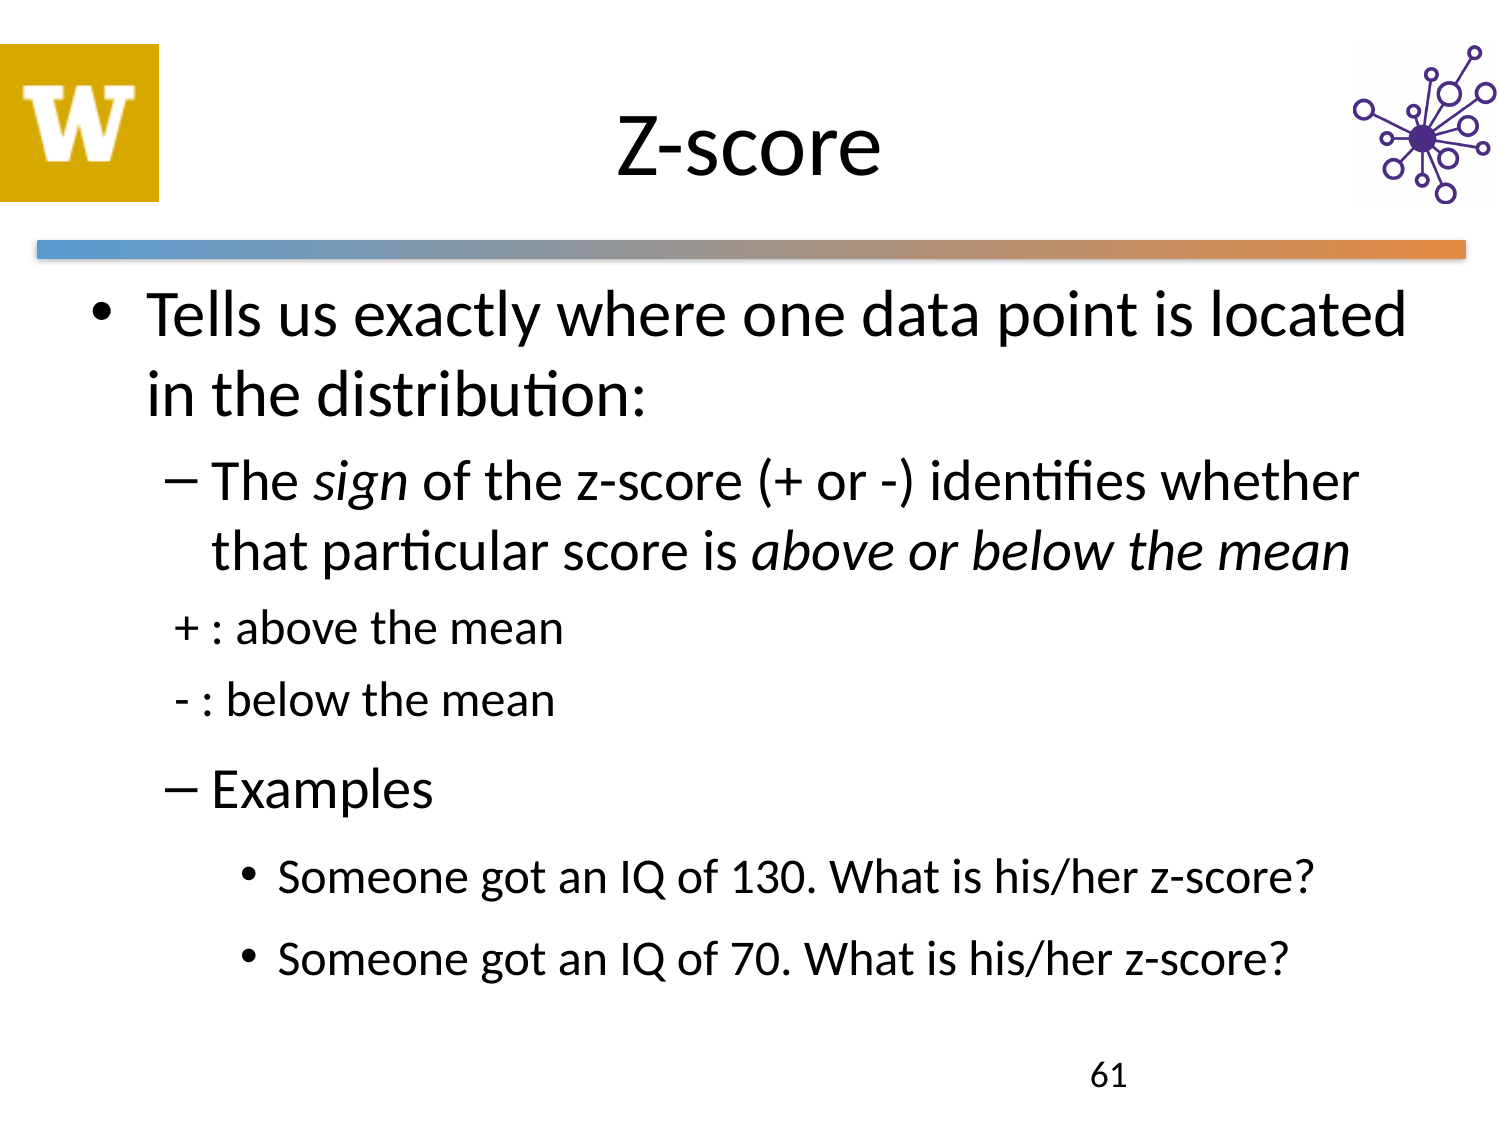

# Z-score
Tells us exactly where one data point is located in the distribution:
The sign of the z-score (+ or -) identifies whether that particular score is above or below the mean
+ : above the mean
- : below the mean
Examples
Someone got an IQ of 130. What is his/her z-score?
Someone got an IQ of 70. What is his/her z-score?

61